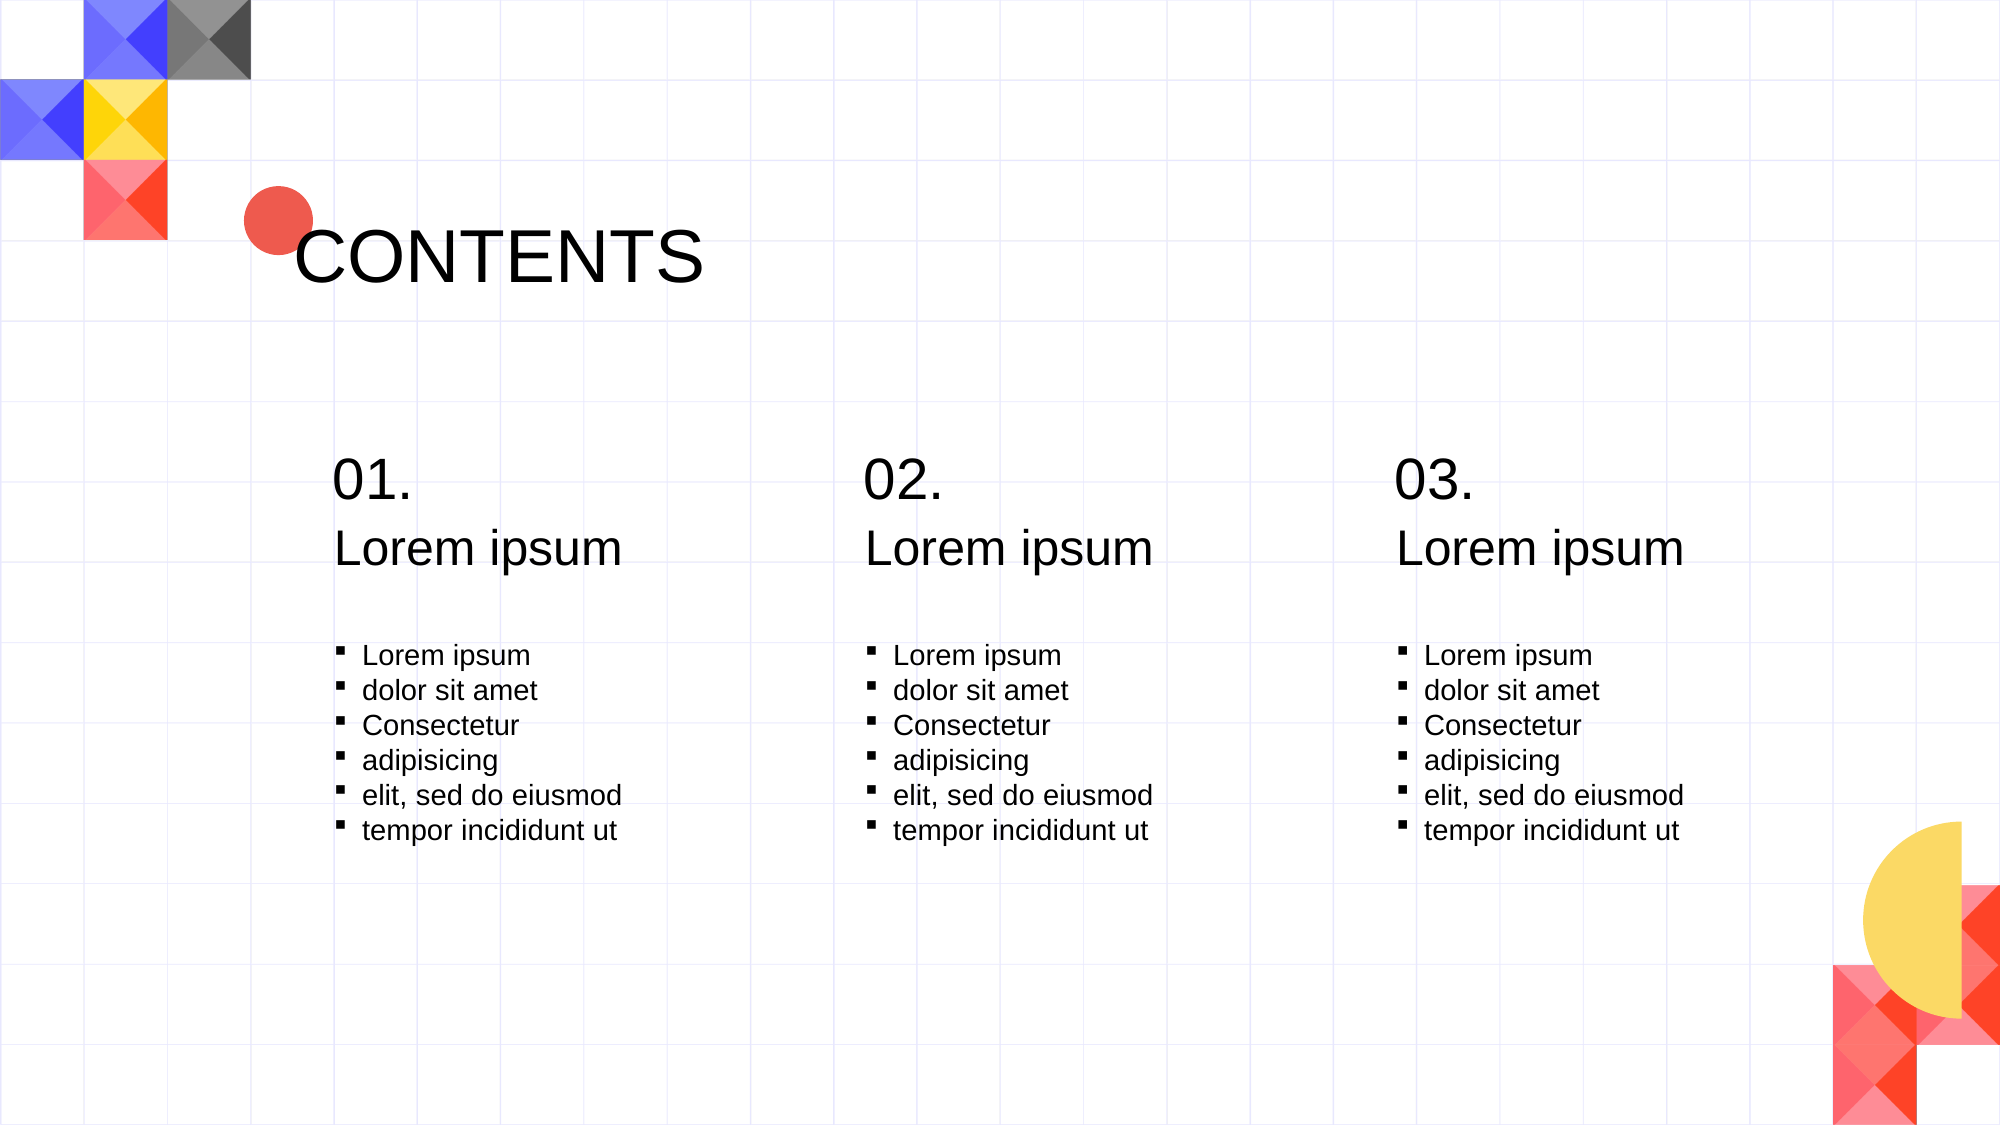

CONTENTS
01.
02.
03.
Lorem ipsum
Lorem ipsum
Lorem ipsum
Lorem ipsum
dolor sit amet
Consectetur
adipisicing
elit, sed do eiusmod
tempor incididunt ut
Lorem ipsum
dolor sit amet
Consectetur
adipisicing
elit, sed do eiusmod
tempor incididunt ut
Lorem ipsum
dolor sit amet
Consectetur
adipisicing
elit, sed do eiusmod
tempor incididunt ut